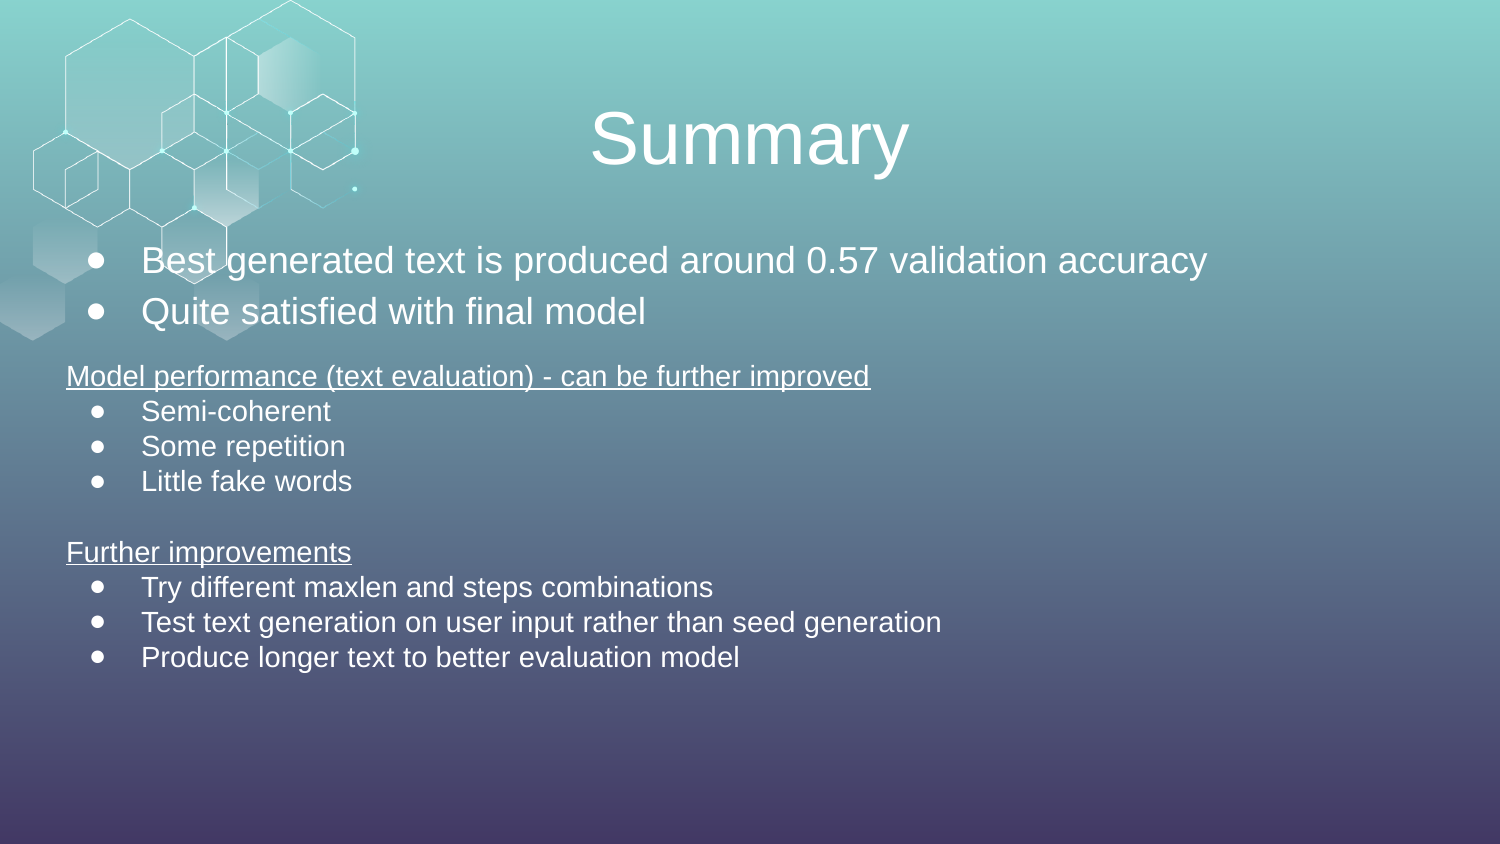

# Summary

Best generated text is produced around 0.57 validation accuracy
Quite satisfied with final model
Model performance (text evaluation) - can be further improved
Semi-coherent
Some repetition
Little fake words

Further improvements
Try different maxlen and steps combinations
Test text generation on user input rather than seed generation
Produce longer text to better evaluation model